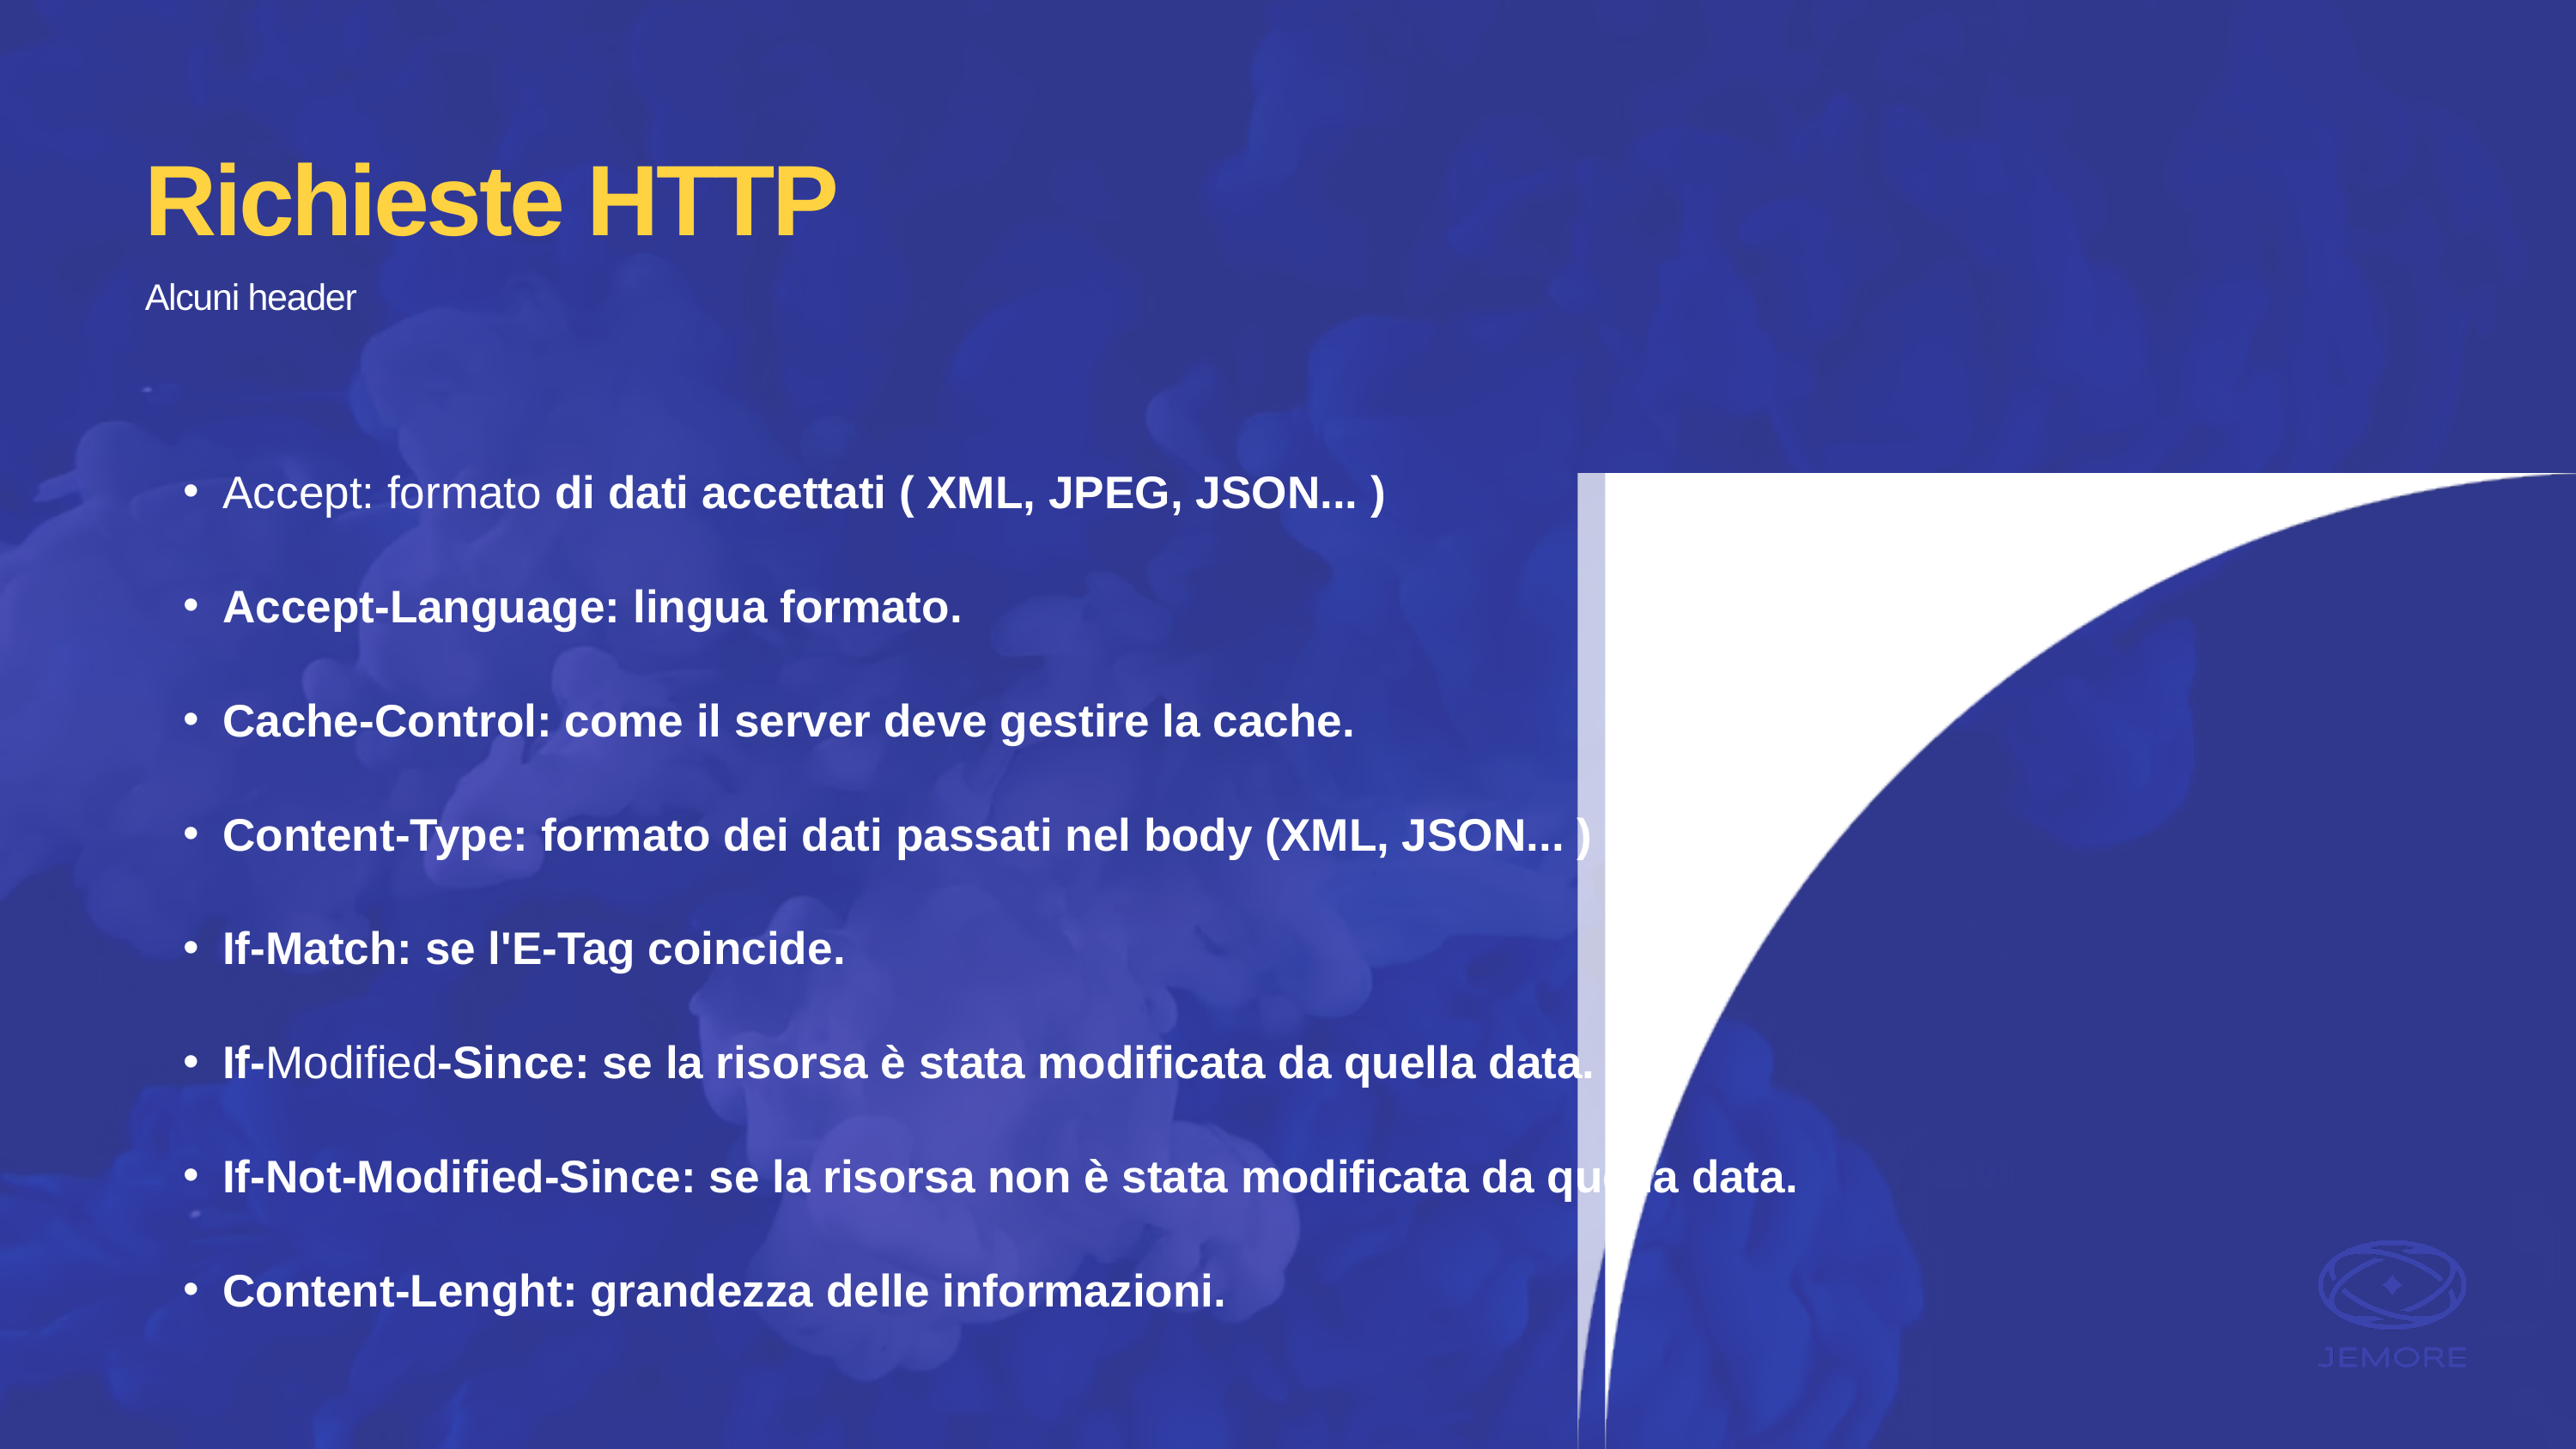

Richieste HTTP
Alcuni header

Accept: formato di dati accettati ( XML, JPEG, JSON... )
Accept-Language: lingua formato.
Cache-Control: come il server deve gestire la cache.
Content-Type: formato dei dati passati nel body (XML, JSON... )
If-Match: se l'E-Tag coincide.
If-Modified-Since: se la risorsa è stata modificata da quella data.
If-Not-Modified-Since: se la risorsa non è stata modificata da quella data.
Content-Lenght: grandezza delle informazioni.